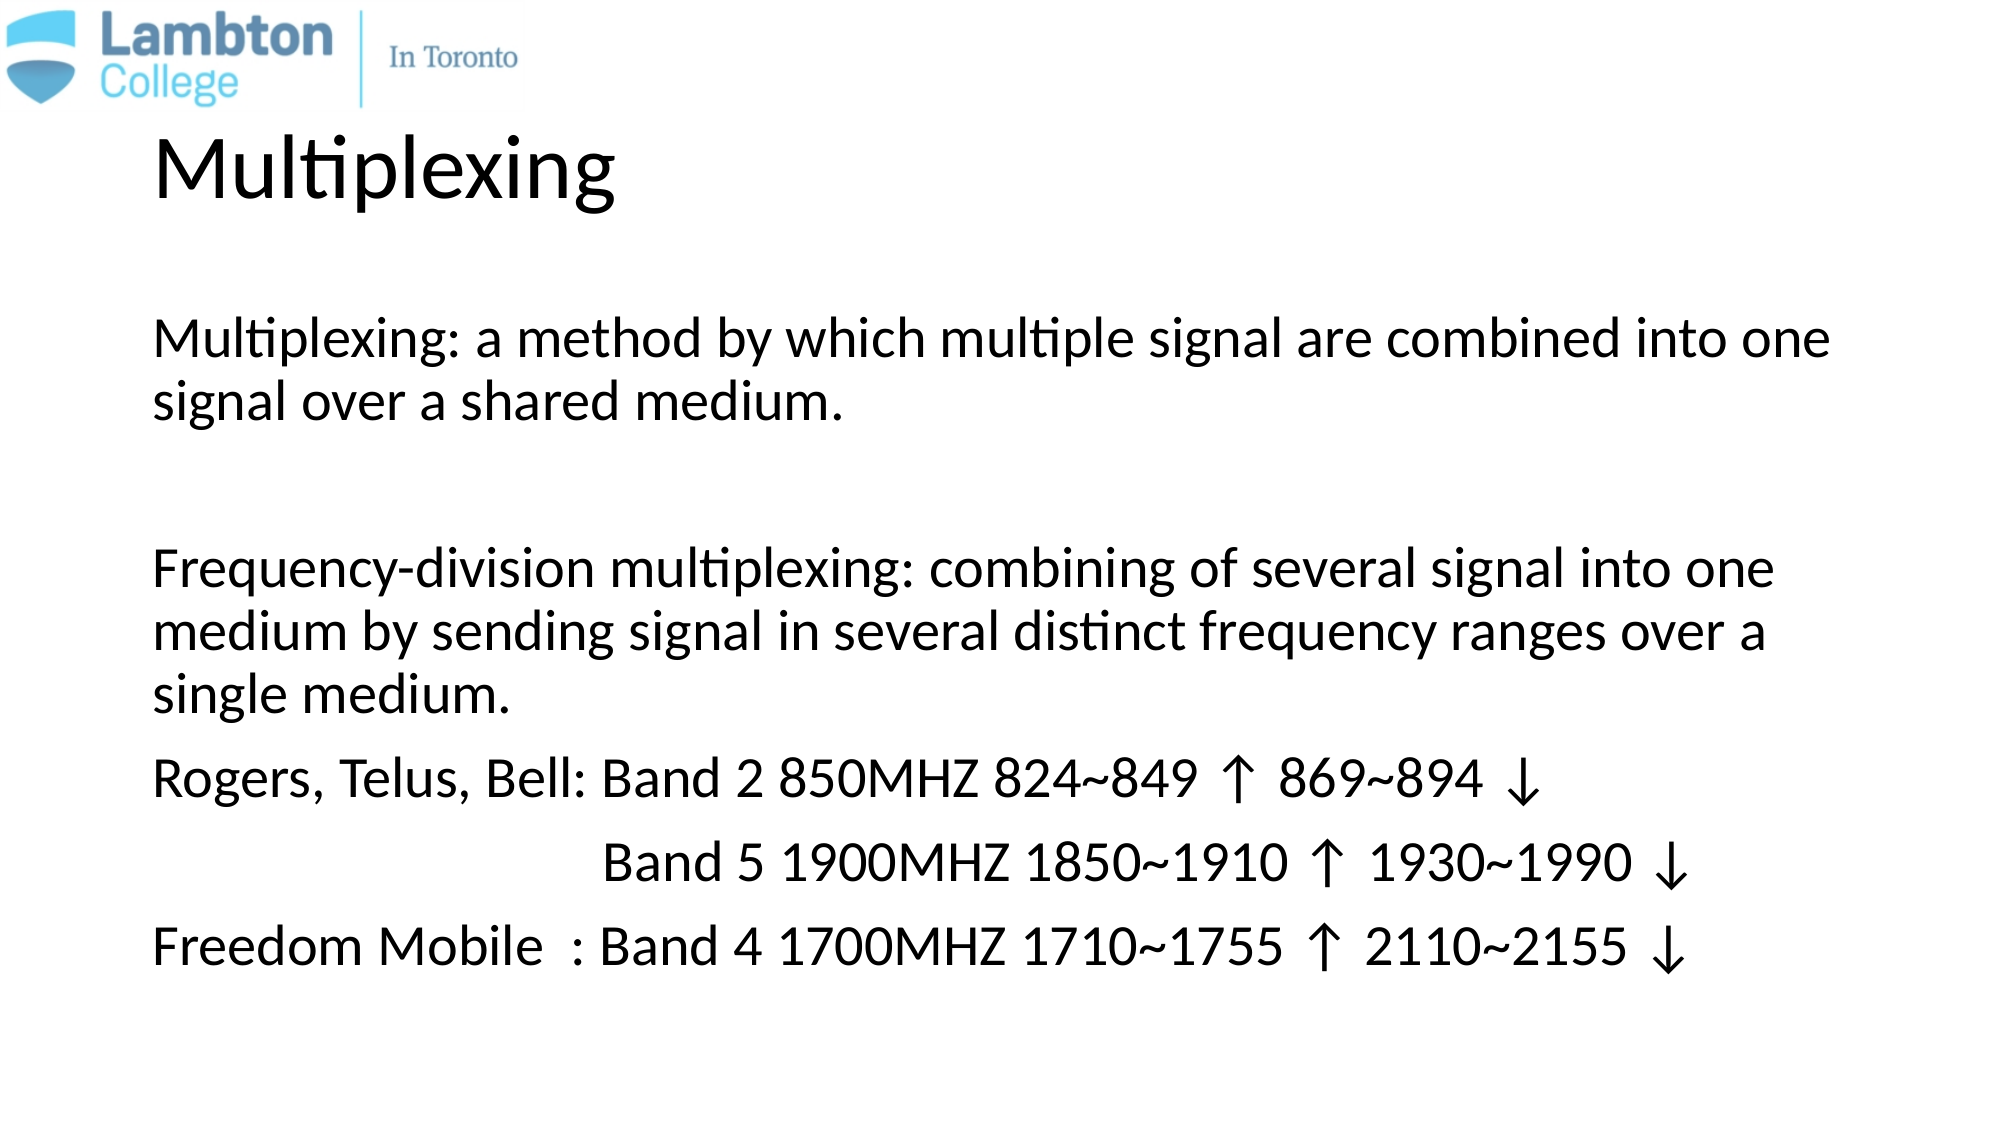

# Multiplexing
Multiplexing: a method by which multiple signal are combined into one signal over a shared medium.

Frequency-division multiplexing: combining of several signal into one medium by sending signal in several distinct frequency ranges over a single medium.
Rogers, Telus, Bell: Band 2 850MHZ 824~849 ↑ 869~894 ↓
                                  Band 5 1900MHZ 1850~1910 ↑ 1930~1990 ↓
Freedom Mobile  : Band 4 1700MHZ 1710~1755 ↑ 2110~2155 ↓